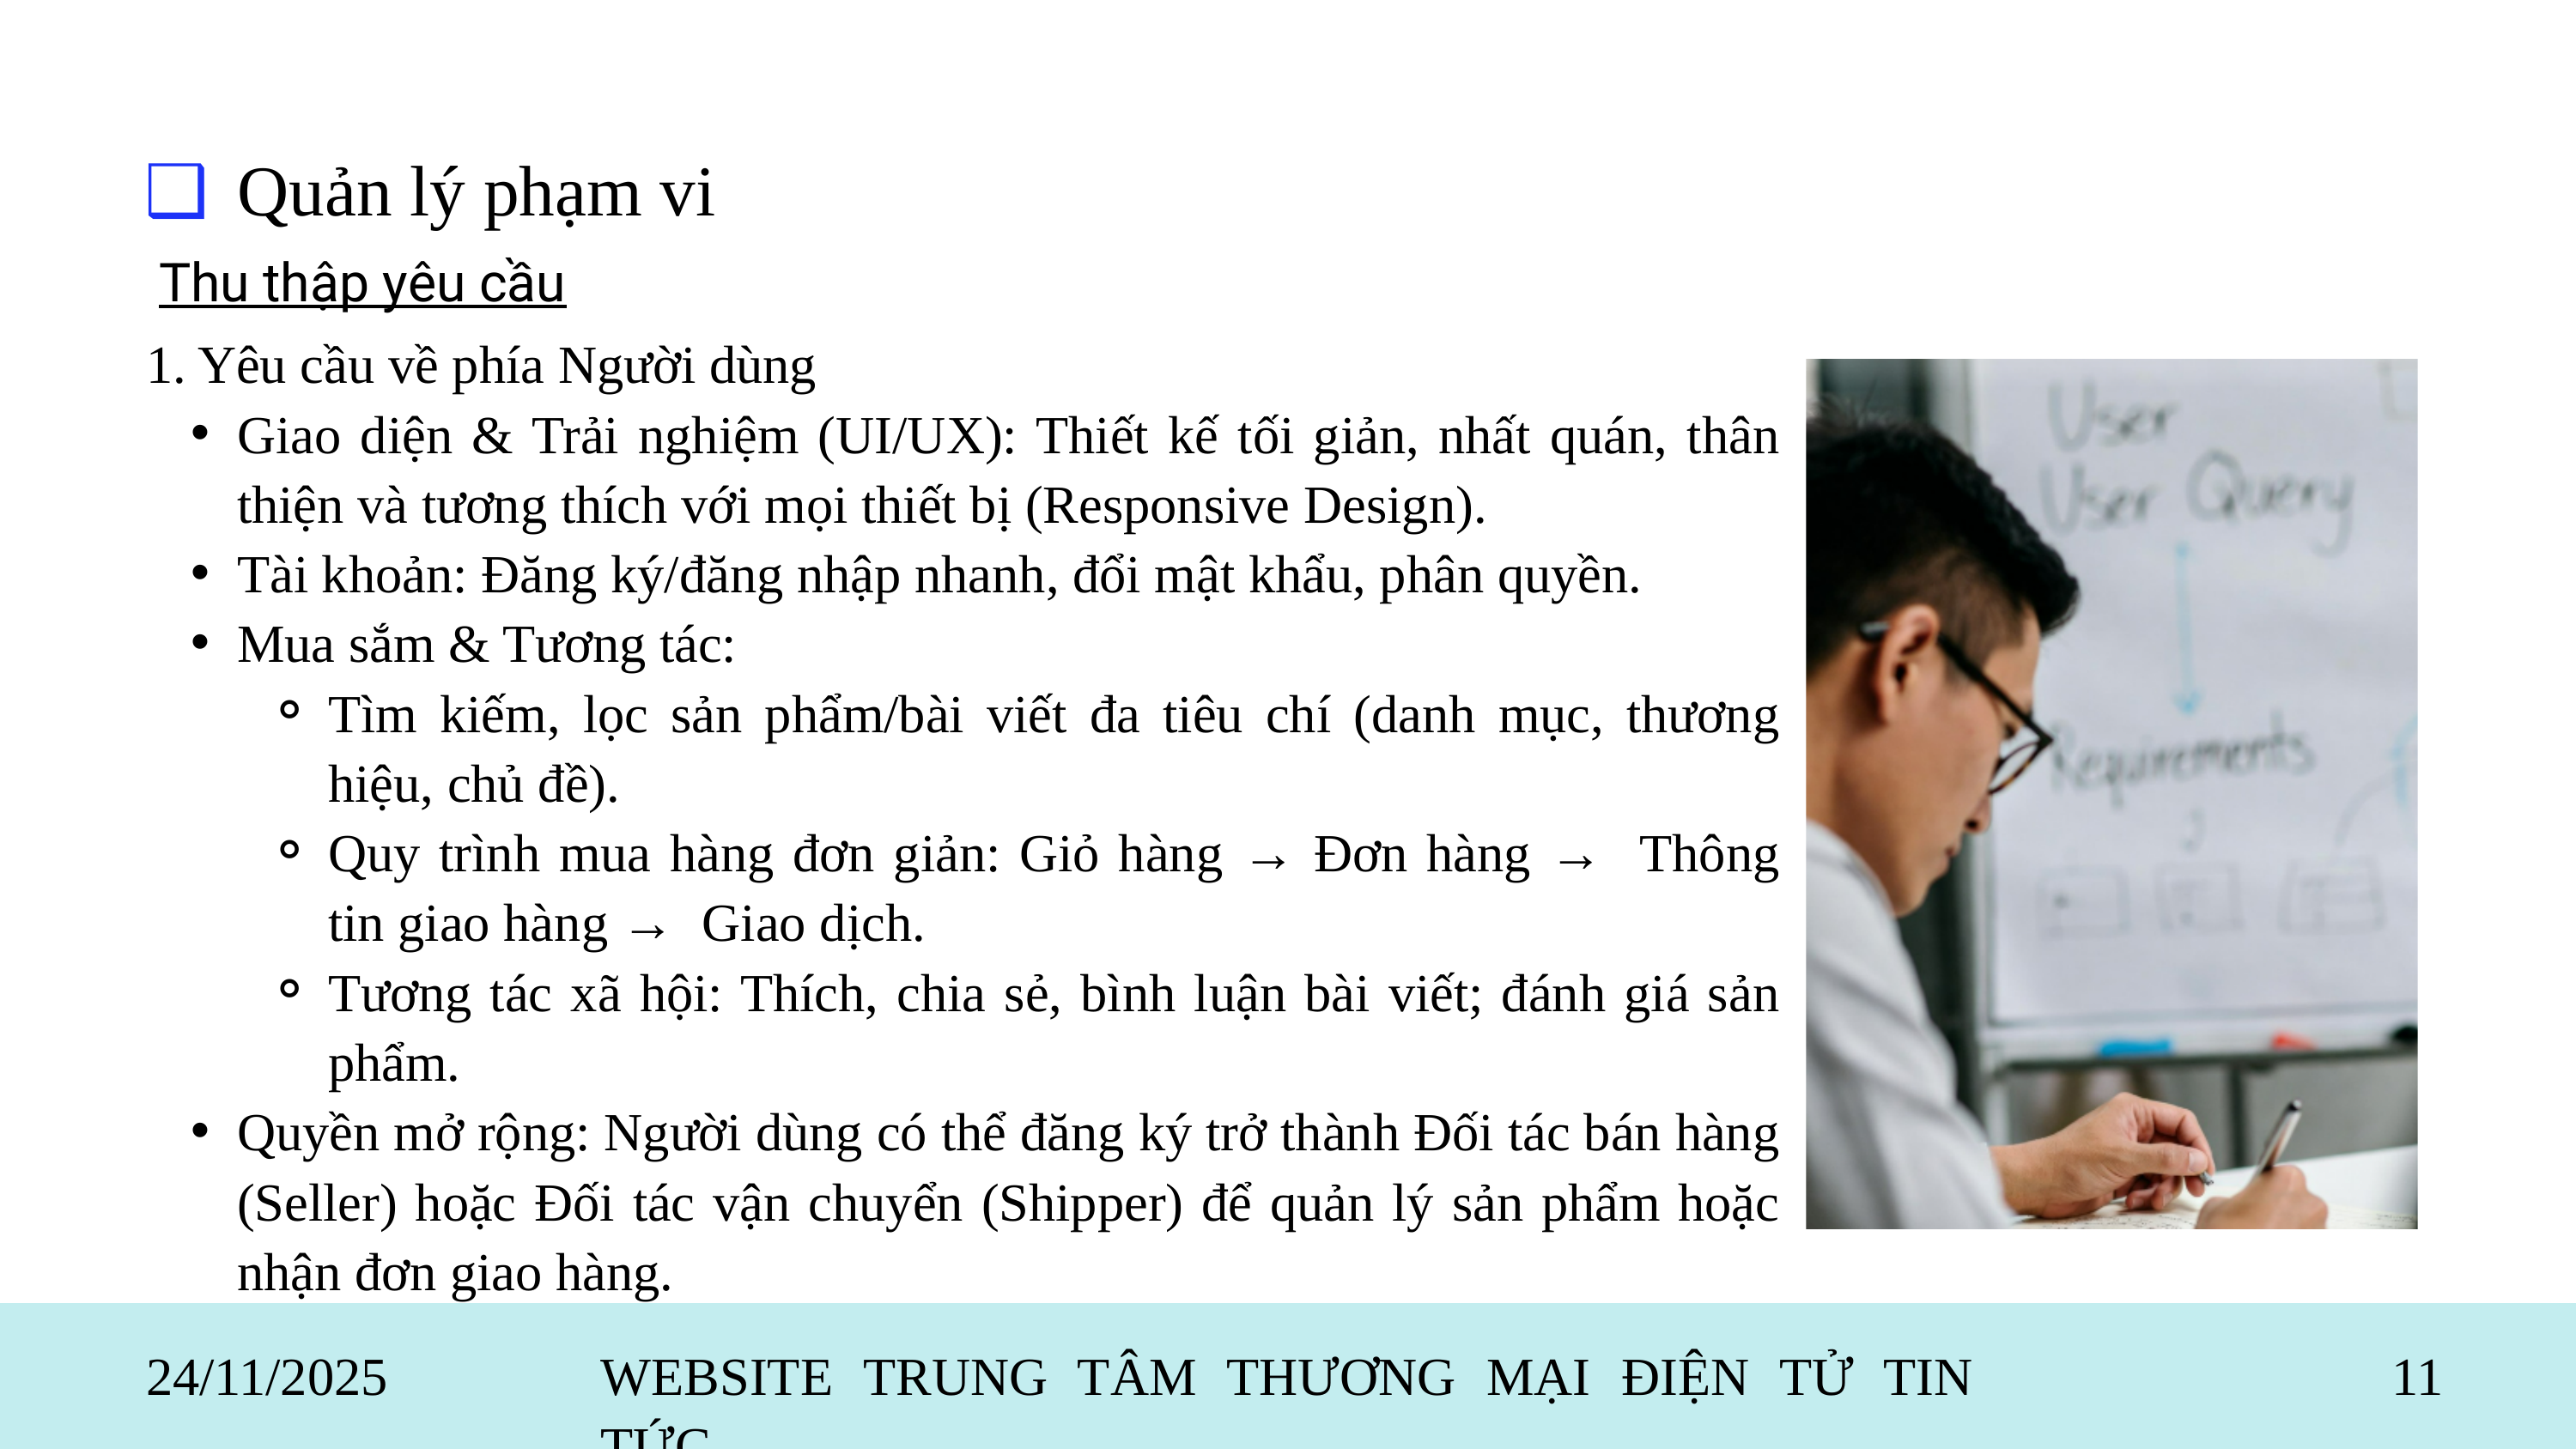

❑
Quản lý phạm vi
Thu thập yêu cầu
1. Yêu cầu về phía Người dùng
Giao diện & Trải nghiệm (UI/UX): Thiết kế tối giản, nhất quán, thân thiện và tương thích với mọi thiết bị (Responsive Design).
Tài khoản: Đăng ký/đăng nhập nhanh, đổi mật khẩu, phân quyền.
Mua sắm & Tương tác:
Tìm kiếm, lọc sản phẩm/bài viết đa tiêu chí (danh mục, thương hiệu, chủ đề).
Quy trình mua hàng đơn giản: Giỏ hàng → Đơn hàng →  Thông tin giao hàng →  Giao dịch.
Tương tác xã hội: Thích, chia sẻ, bình luận bài viết; đánh giá sản phẩm.
Quyền mở rộng: Người dùng có thể đăng ký trở thành Đối tác bán hàng (Seller) hoặc Đối tác vận chuyển (Shipper) để quản lý sản phẩm hoặc nhận đơn giao hàng.

24/11/2025
WEBSITE TRUNG TÂM THƯƠNG MẠI ĐIỆN TỬ TIN TỨC
11